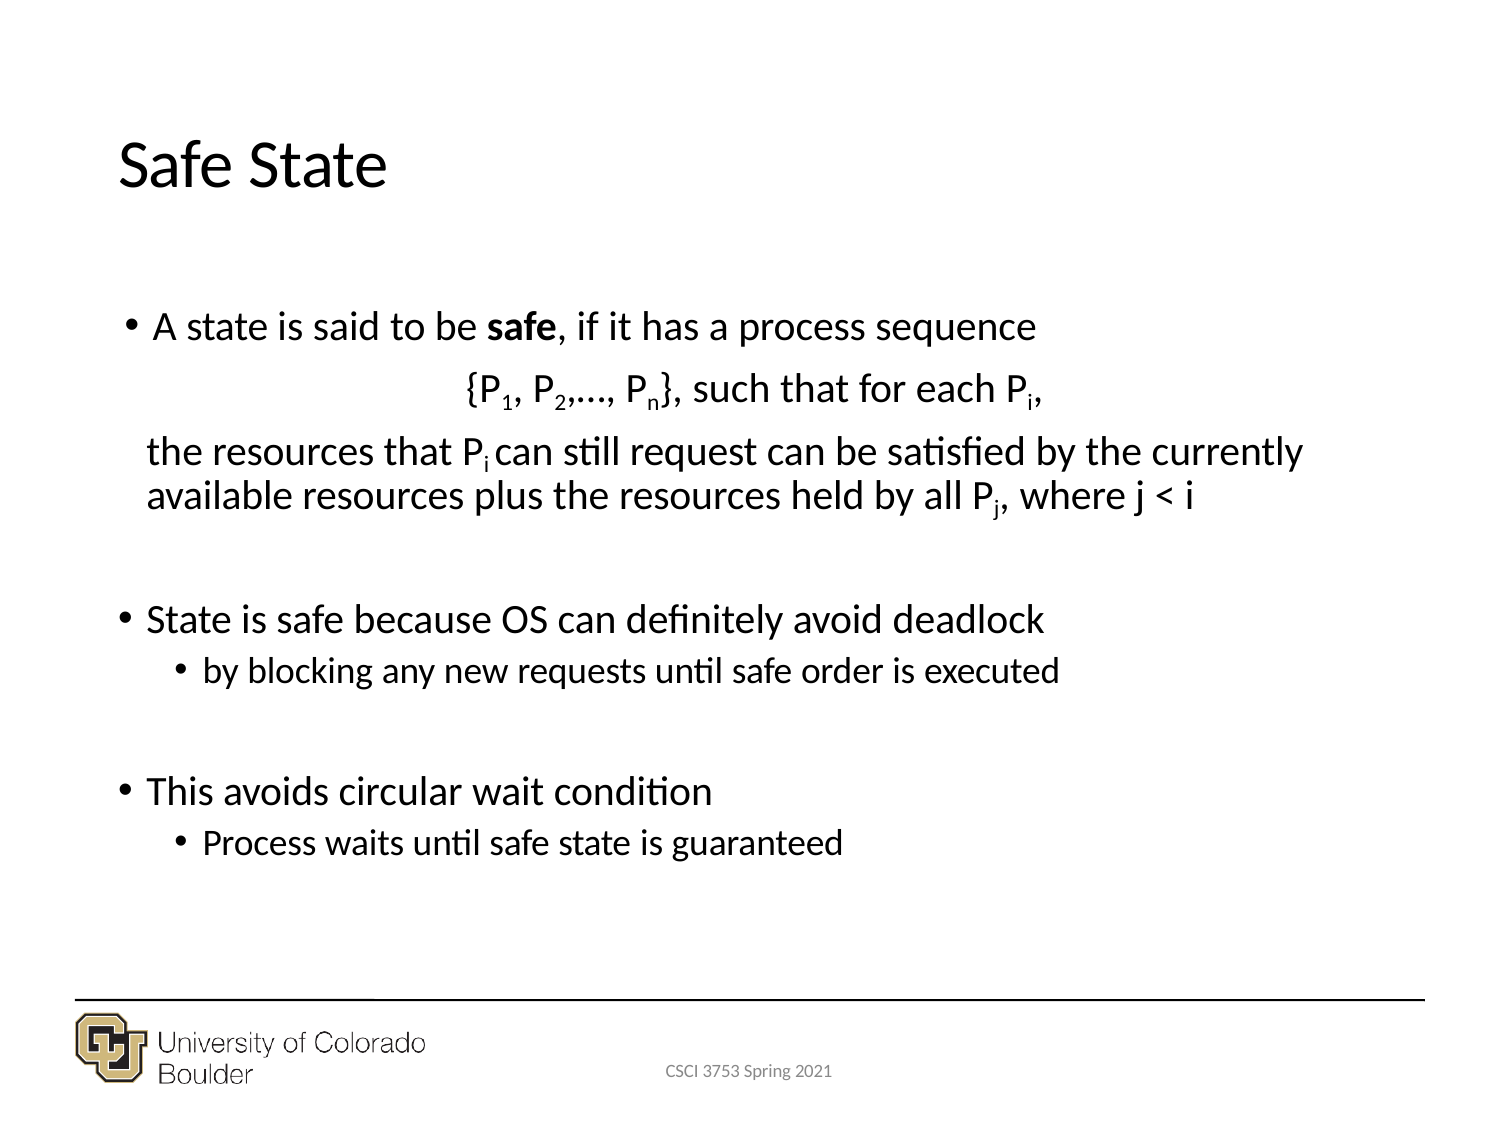

# Safe State
A state is said to be safe, if it has a process sequence
{P1, P2,…, Pn}, such that for each Pi,
the resources that Pi can still request can be satisfied by the currently  available resources plus the resources held by all Pj, where j < i

State is safe because OS can definitely avoid deadlock
by blocking any new requests until safe order is executed

This avoids circular wait condition
Process waits until safe state is guaranteed
CSCI 3753 Spring 2021